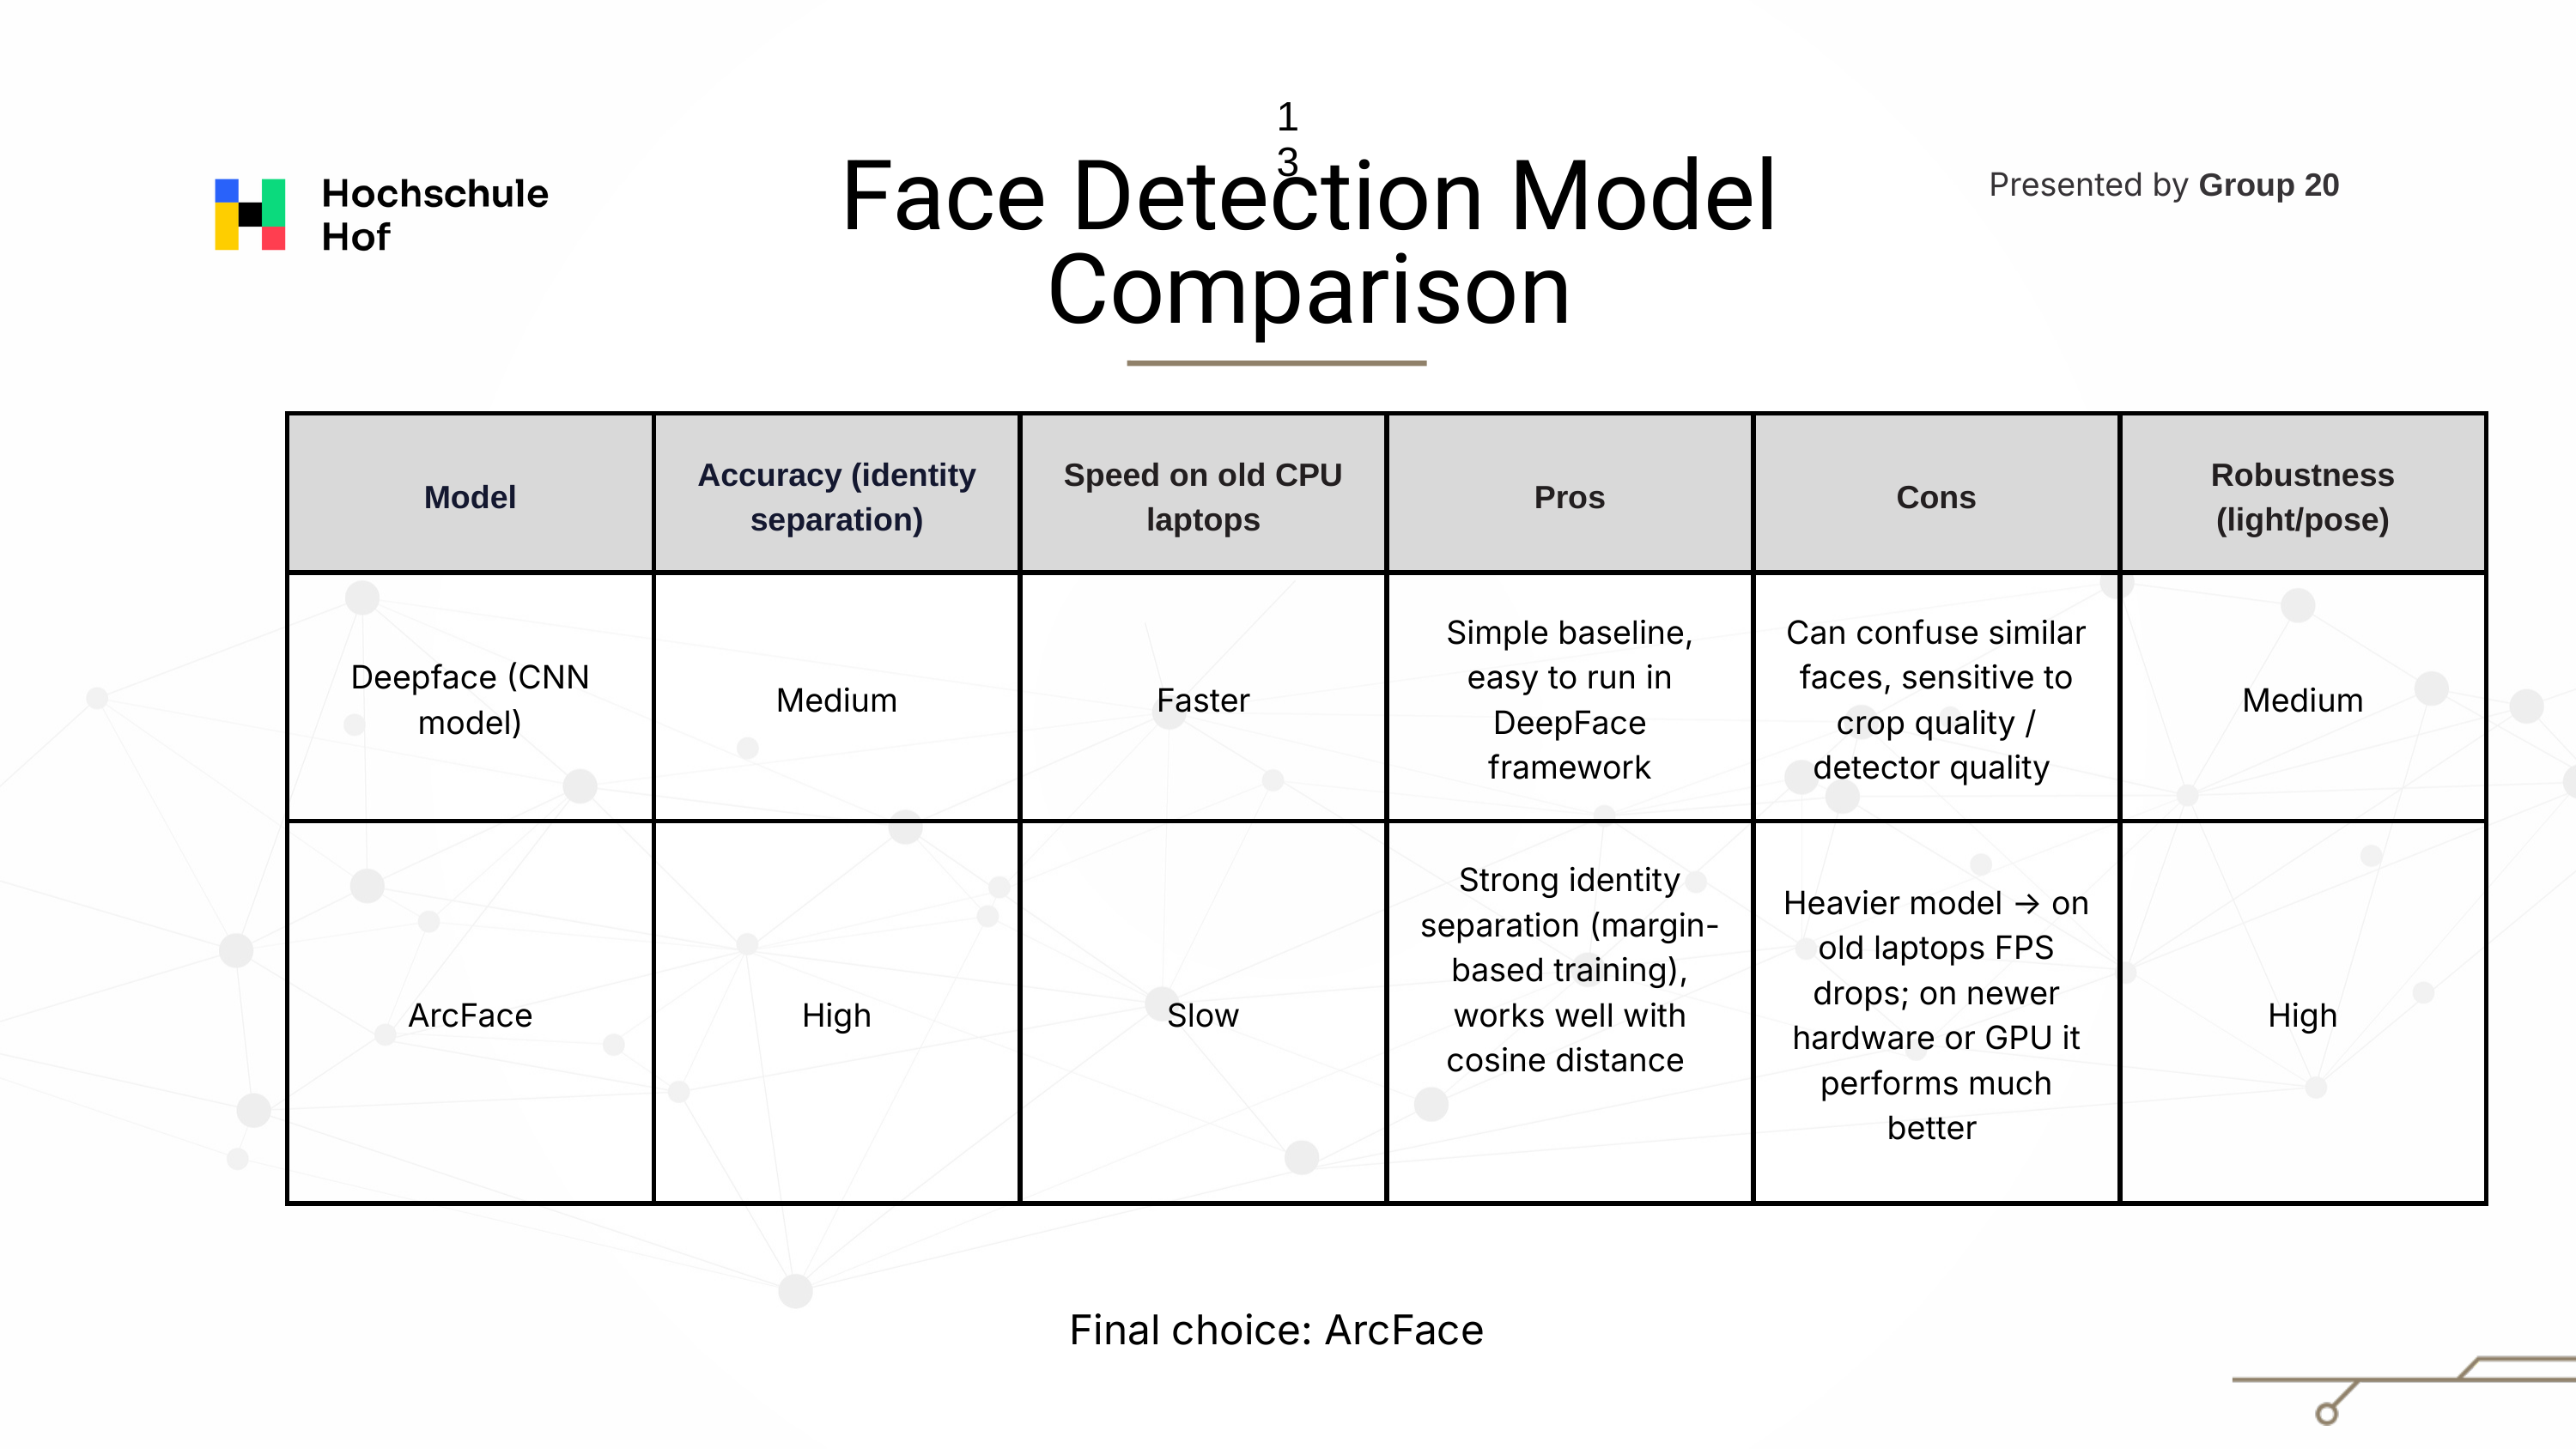

13

Face Detection Model Comparison
Presented by Group 20

| Model | Accuracy (identity separation) | Speed on old CPU laptops | Pros | Cons | Robustness (light/pose) |
| --- | --- | --- | --- | --- | --- |
| Deepface (CNN model) | Medium | Faster | Simple baseline, easy to run in DeepFace framework | Can confuse similar faces, sensitive to crop quality / detector quality | Medium |
| ArcFace | High | Slow | Strong identity separation (margin-based training), works well with cosine distance | Heavier model → on old laptops FPS drops; on newer hardware or GPU it performs much better | High |
Final choice: ArcFace